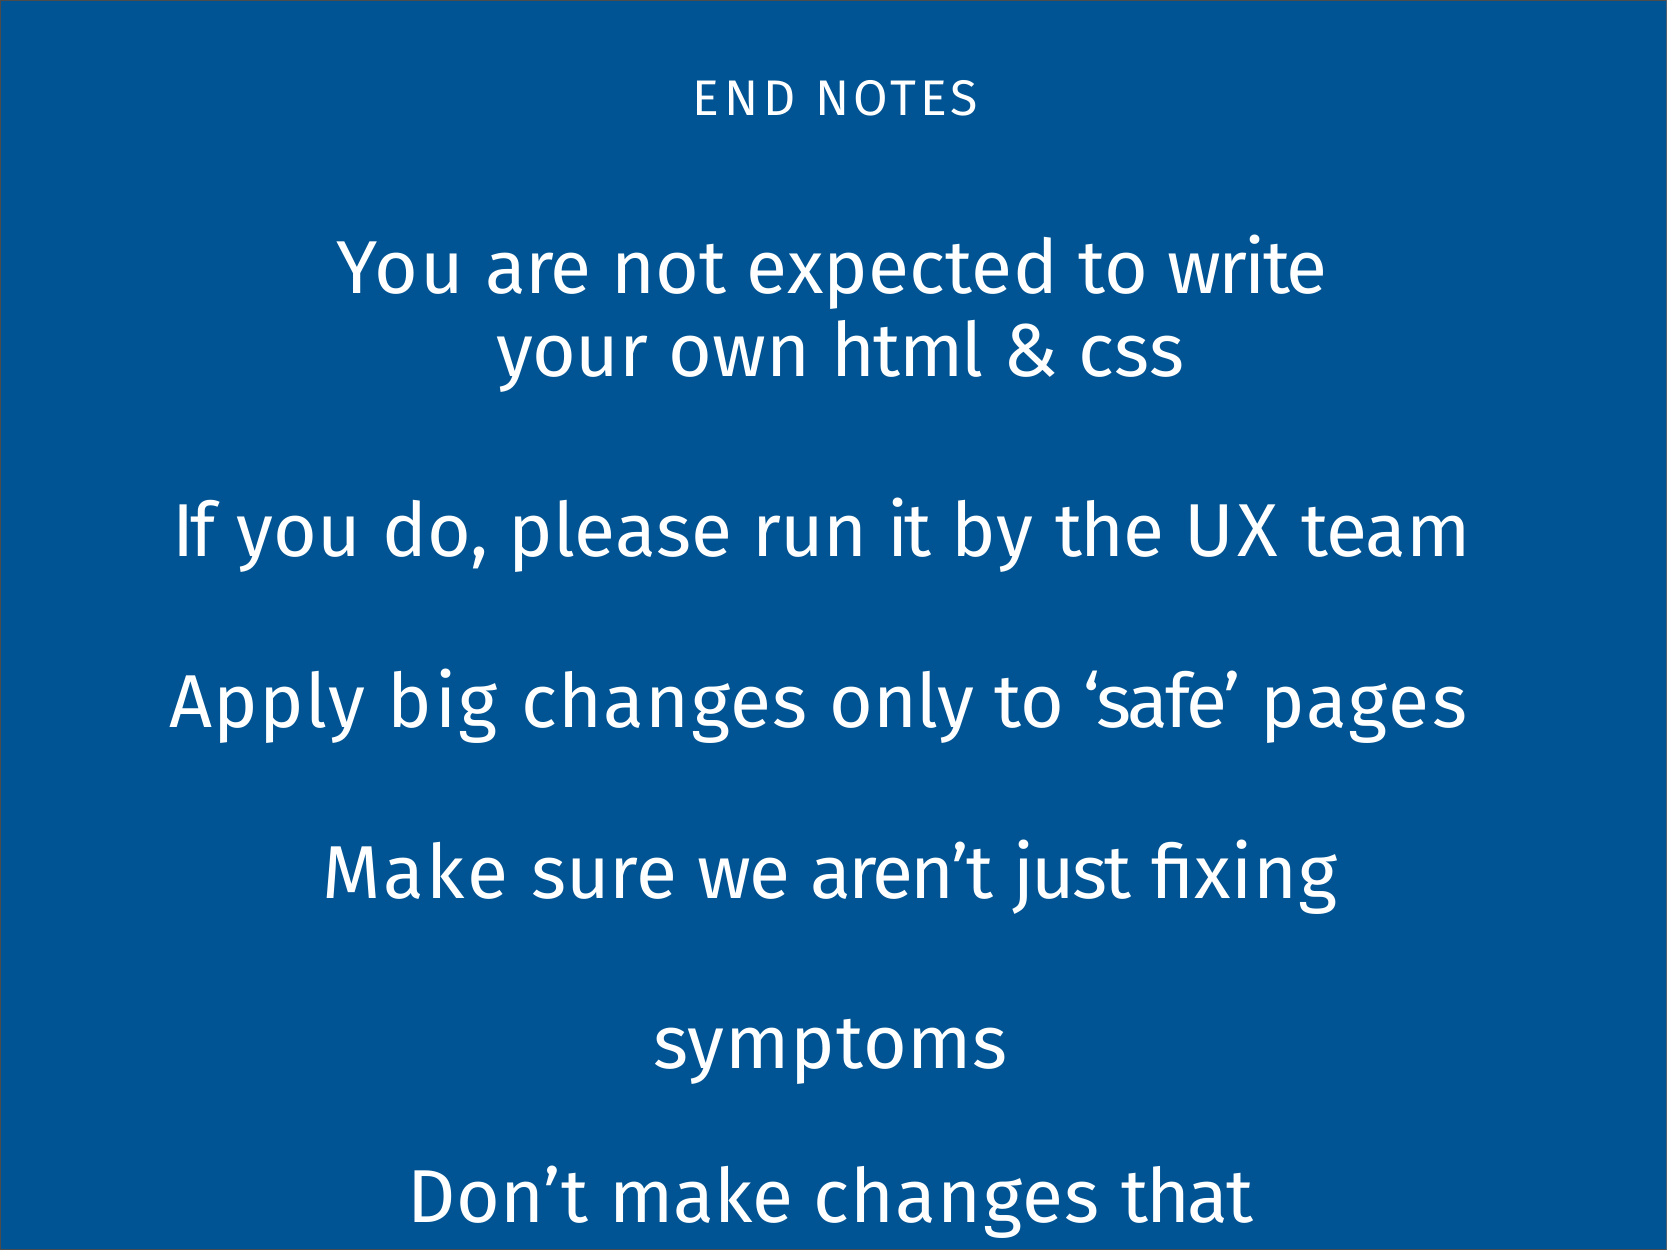

# END NOTES
You are not expected to write  your own html & css
If you do, please run it by the UX team  Apply big changes only to ‘safe’ pages  Make sure we aren’t just fixing symptoms
Don’t make changes that damage  usability / readability / legibility